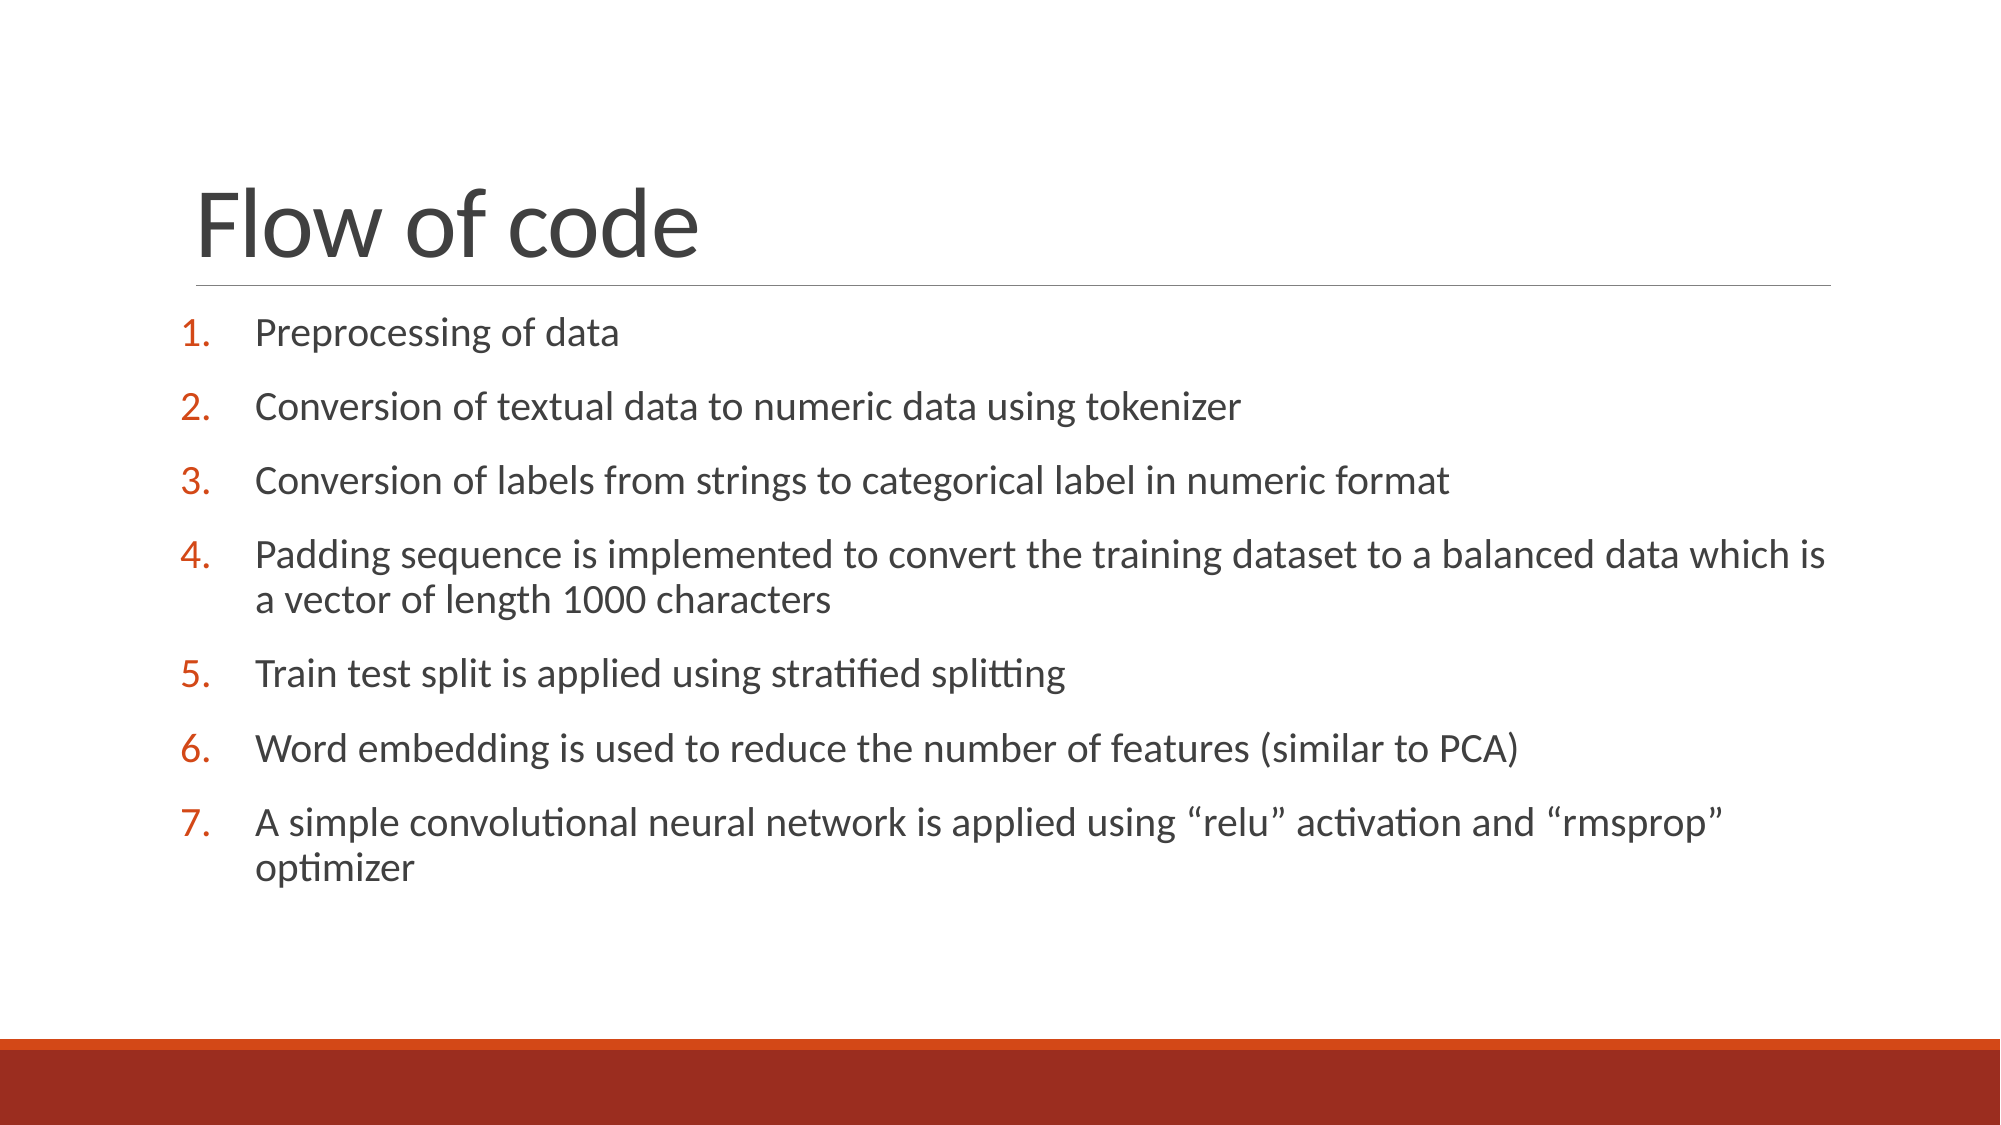

# Flow of code
Preprocessing of data
Conversion of textual data to numeric data using tokenizer
Conversion of labels from strings to categorical label in numeric format
Padding sequence is implemented to convert the training dataset to a balanced data which is a vector of length 1000 characters
Train test split is applied using stratified splitting
Word embedding is used to reduce the number of features (similar to PCA)
A simple convolutional neural network is applied using “relu” activation and “rmsprop” optimizer